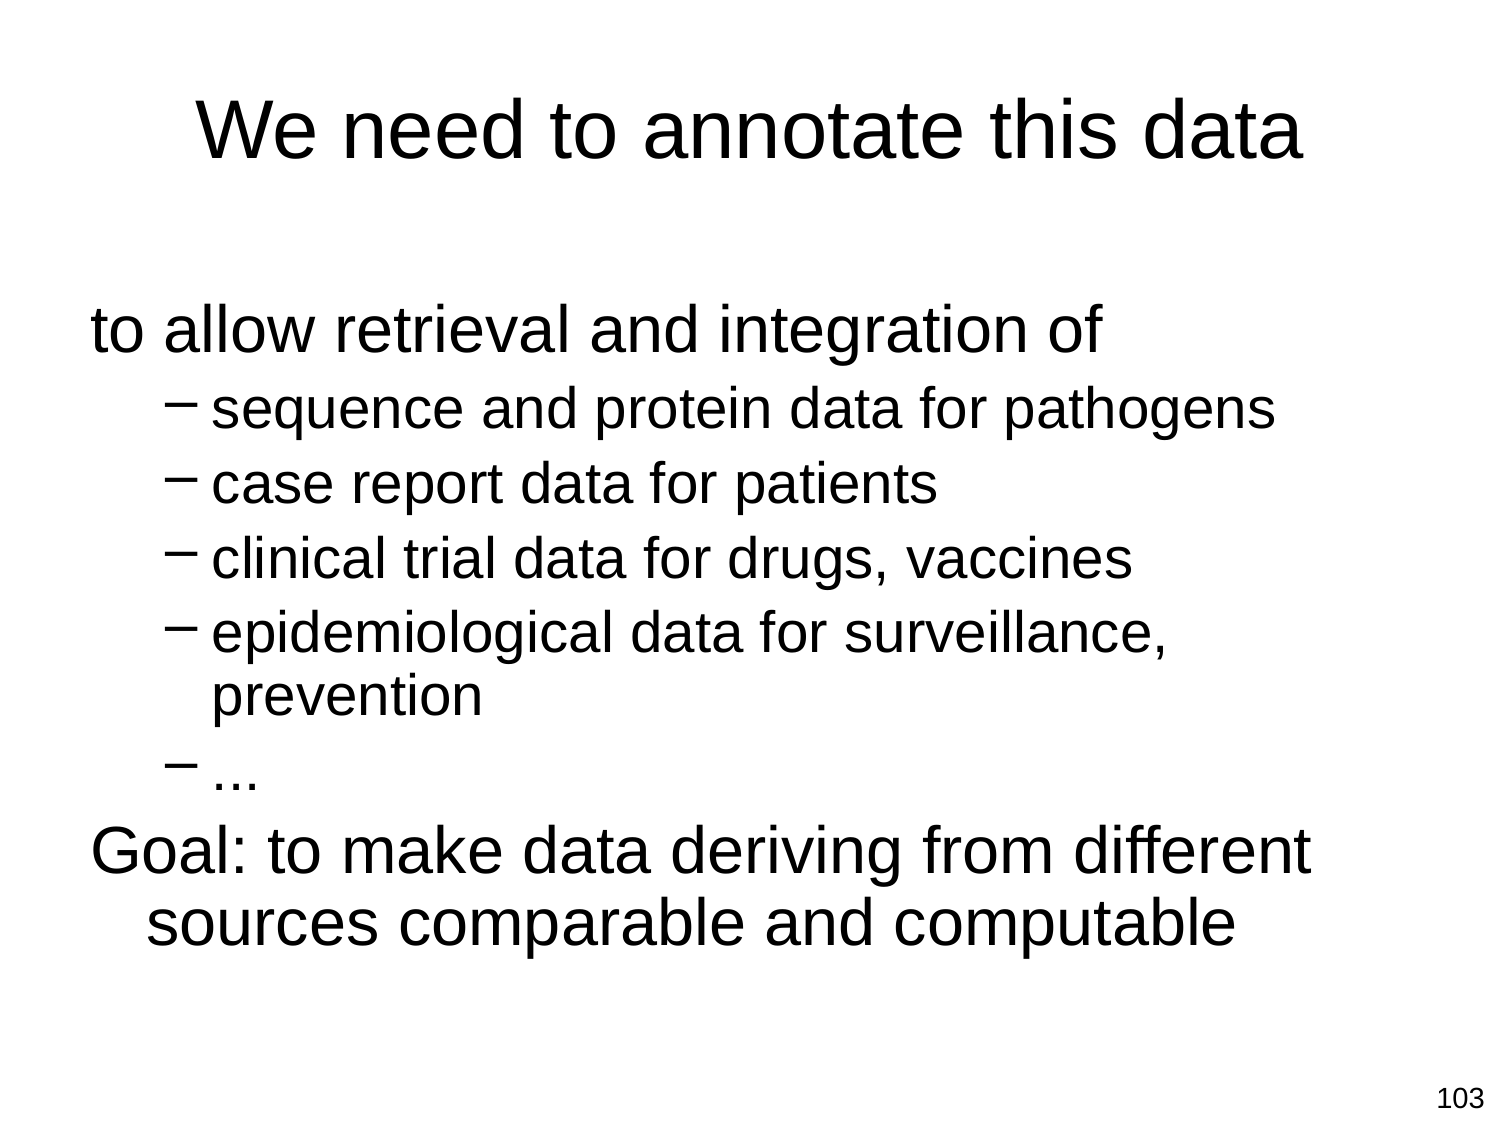

# We need to annotate this data
to allow retrieval and integration of
sequence and protein data for pathogens
case report data for patients
clinical trial data for drugs, vaccines
epidemiological data for surveillance, prevention
...
Goal: to make data deriving from different sources comparable and computable
103